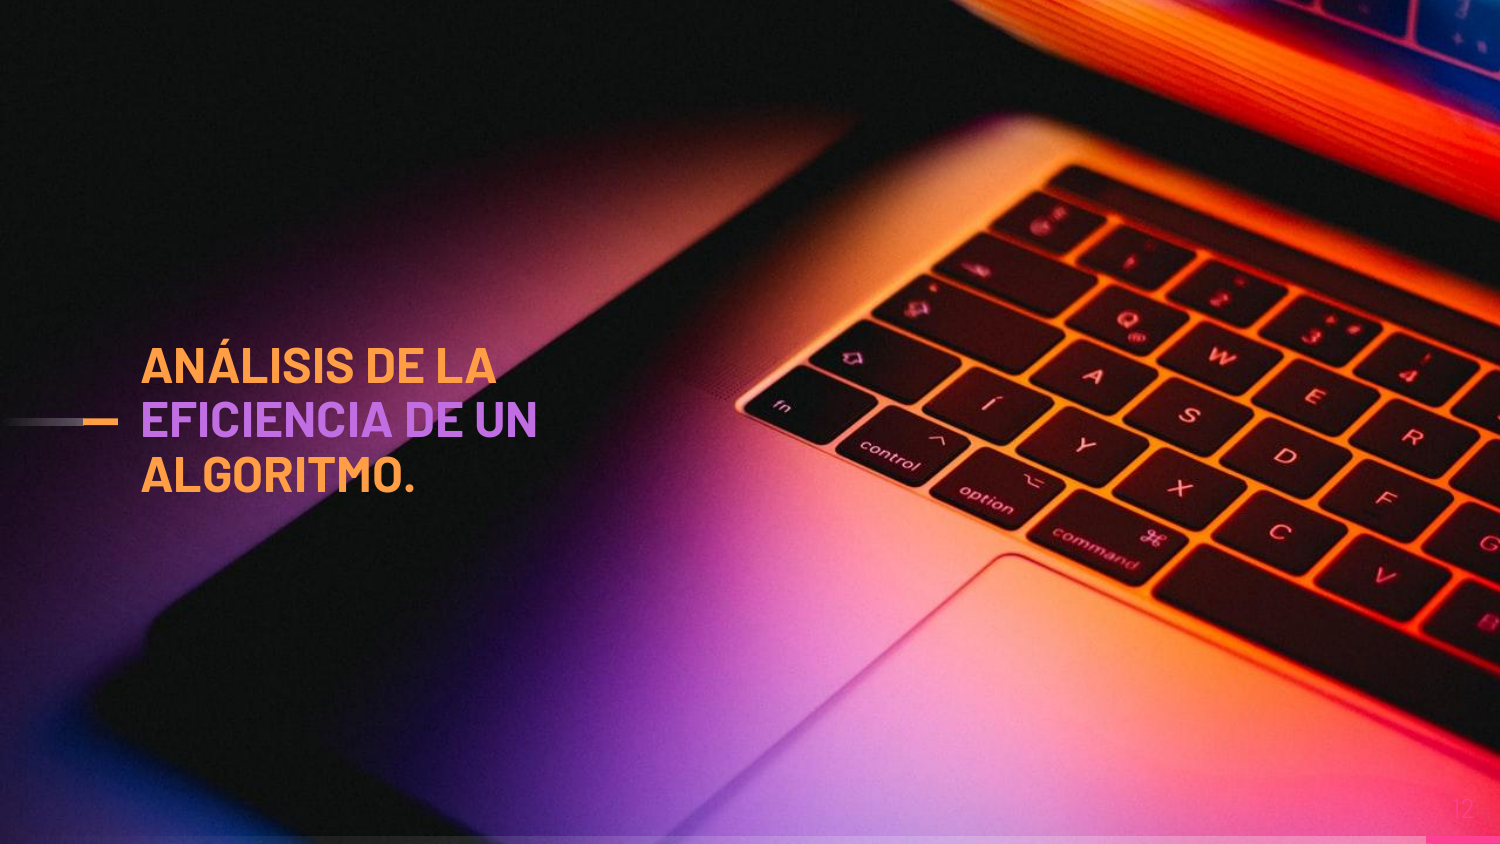

ANÁLISIS DE LA EFICIENCIA DE UN ALGORITMO.
12